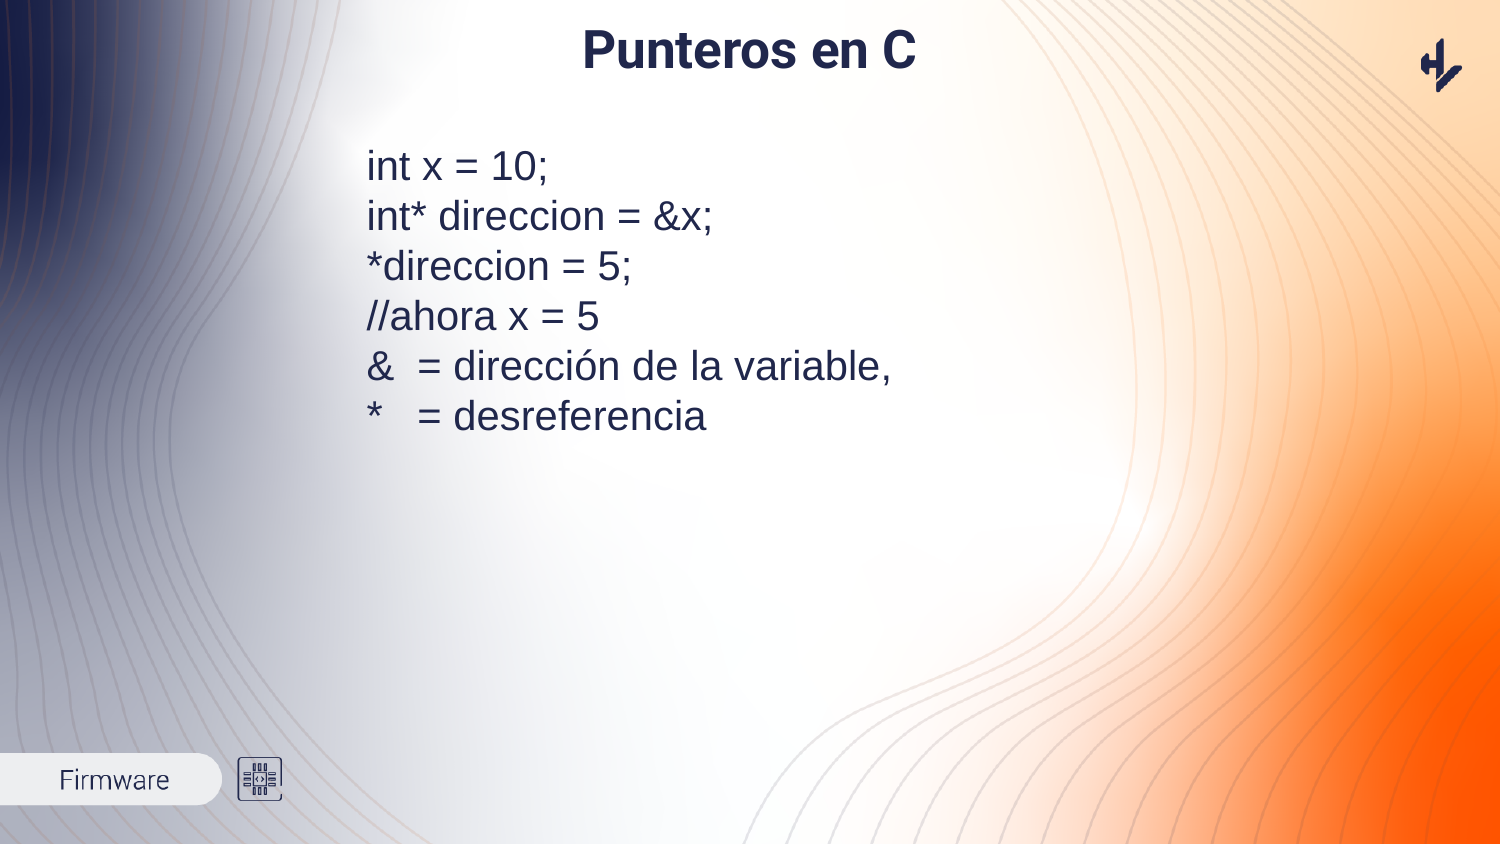

# Punteros en C
int x = 10;
int* direccion = &x;
*direccion = 5;
//ahora x = 5
&  = dirección de la variable,
*   = desreferencia